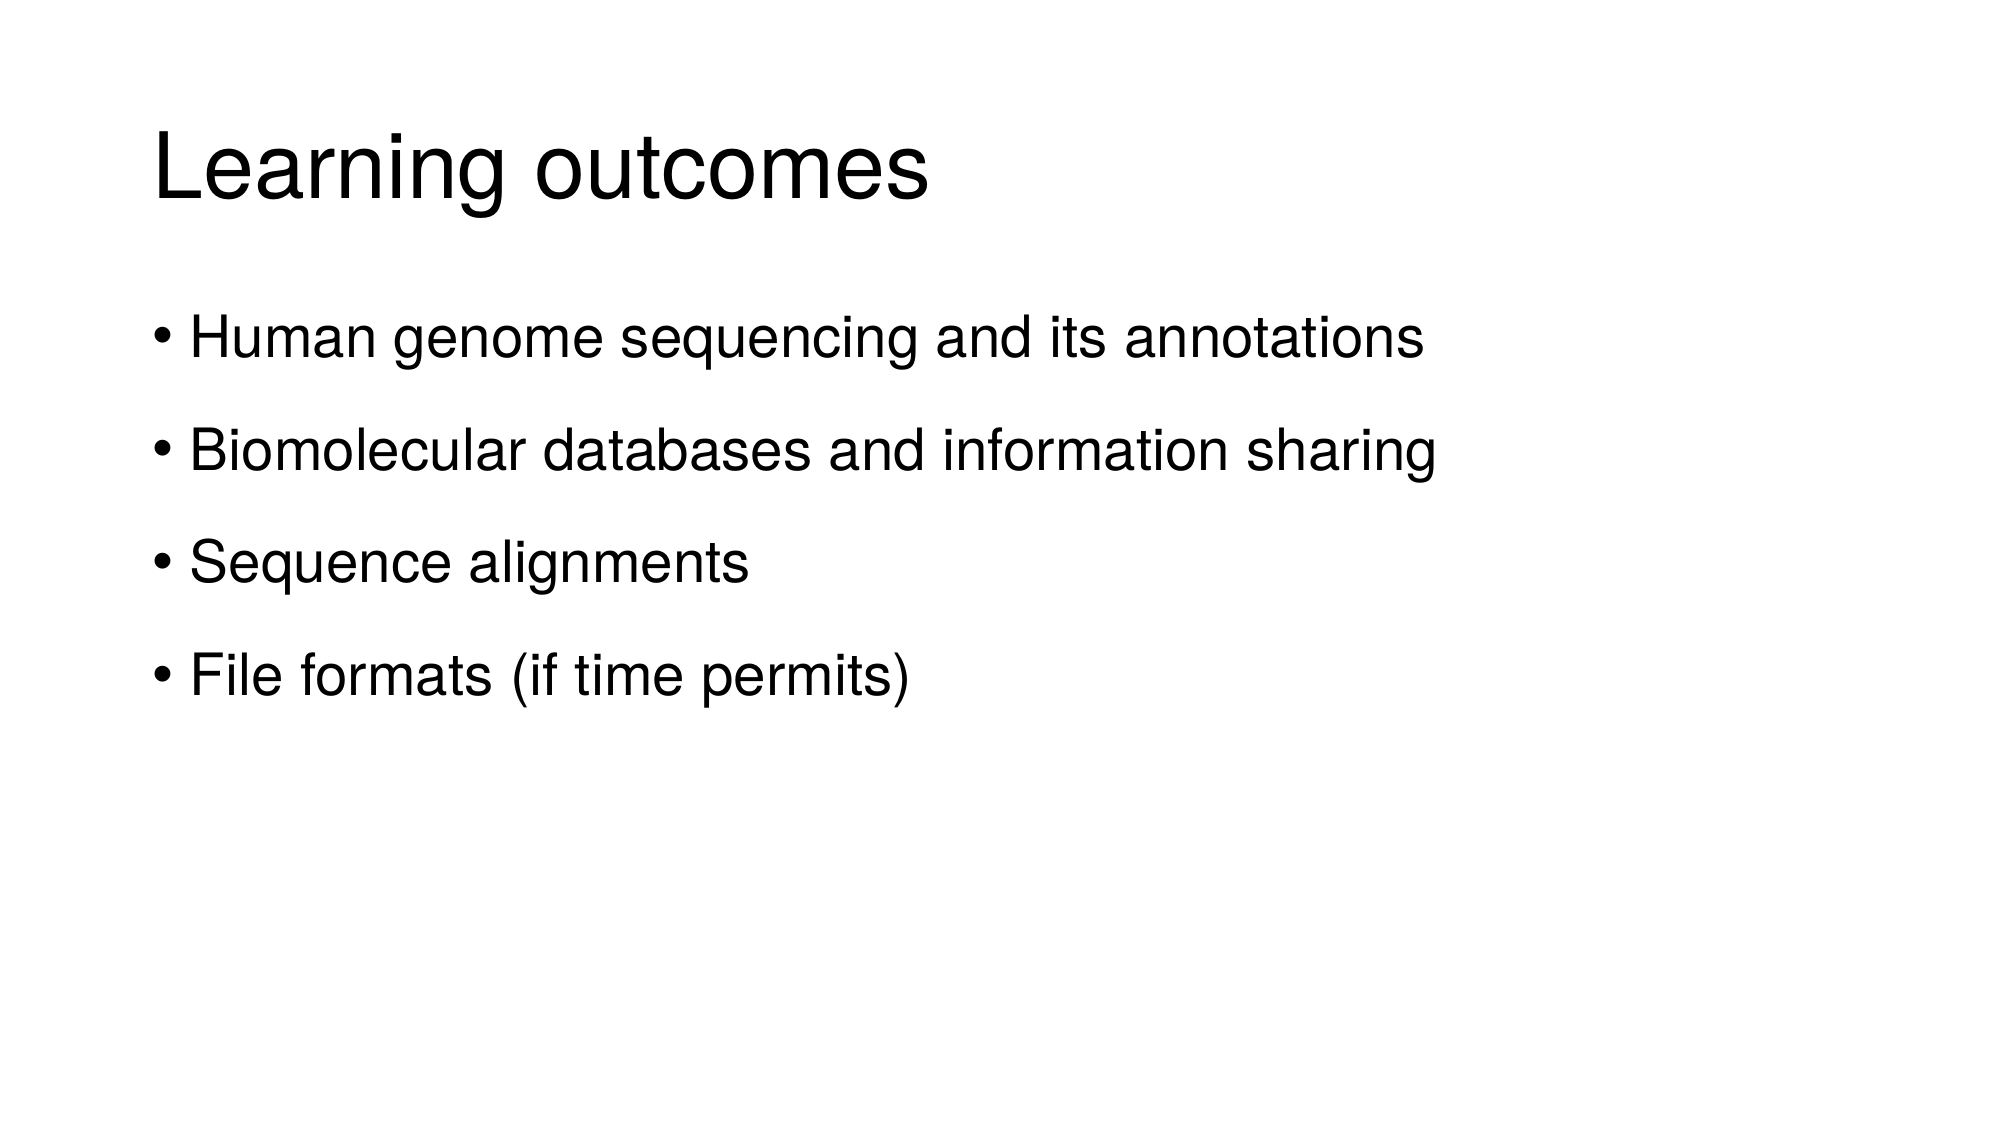

# Learning outcomes
Human genome sequencing and its annotations
Biomolecular databases and information sharing
Sequence alignments
File formats (if time permits)